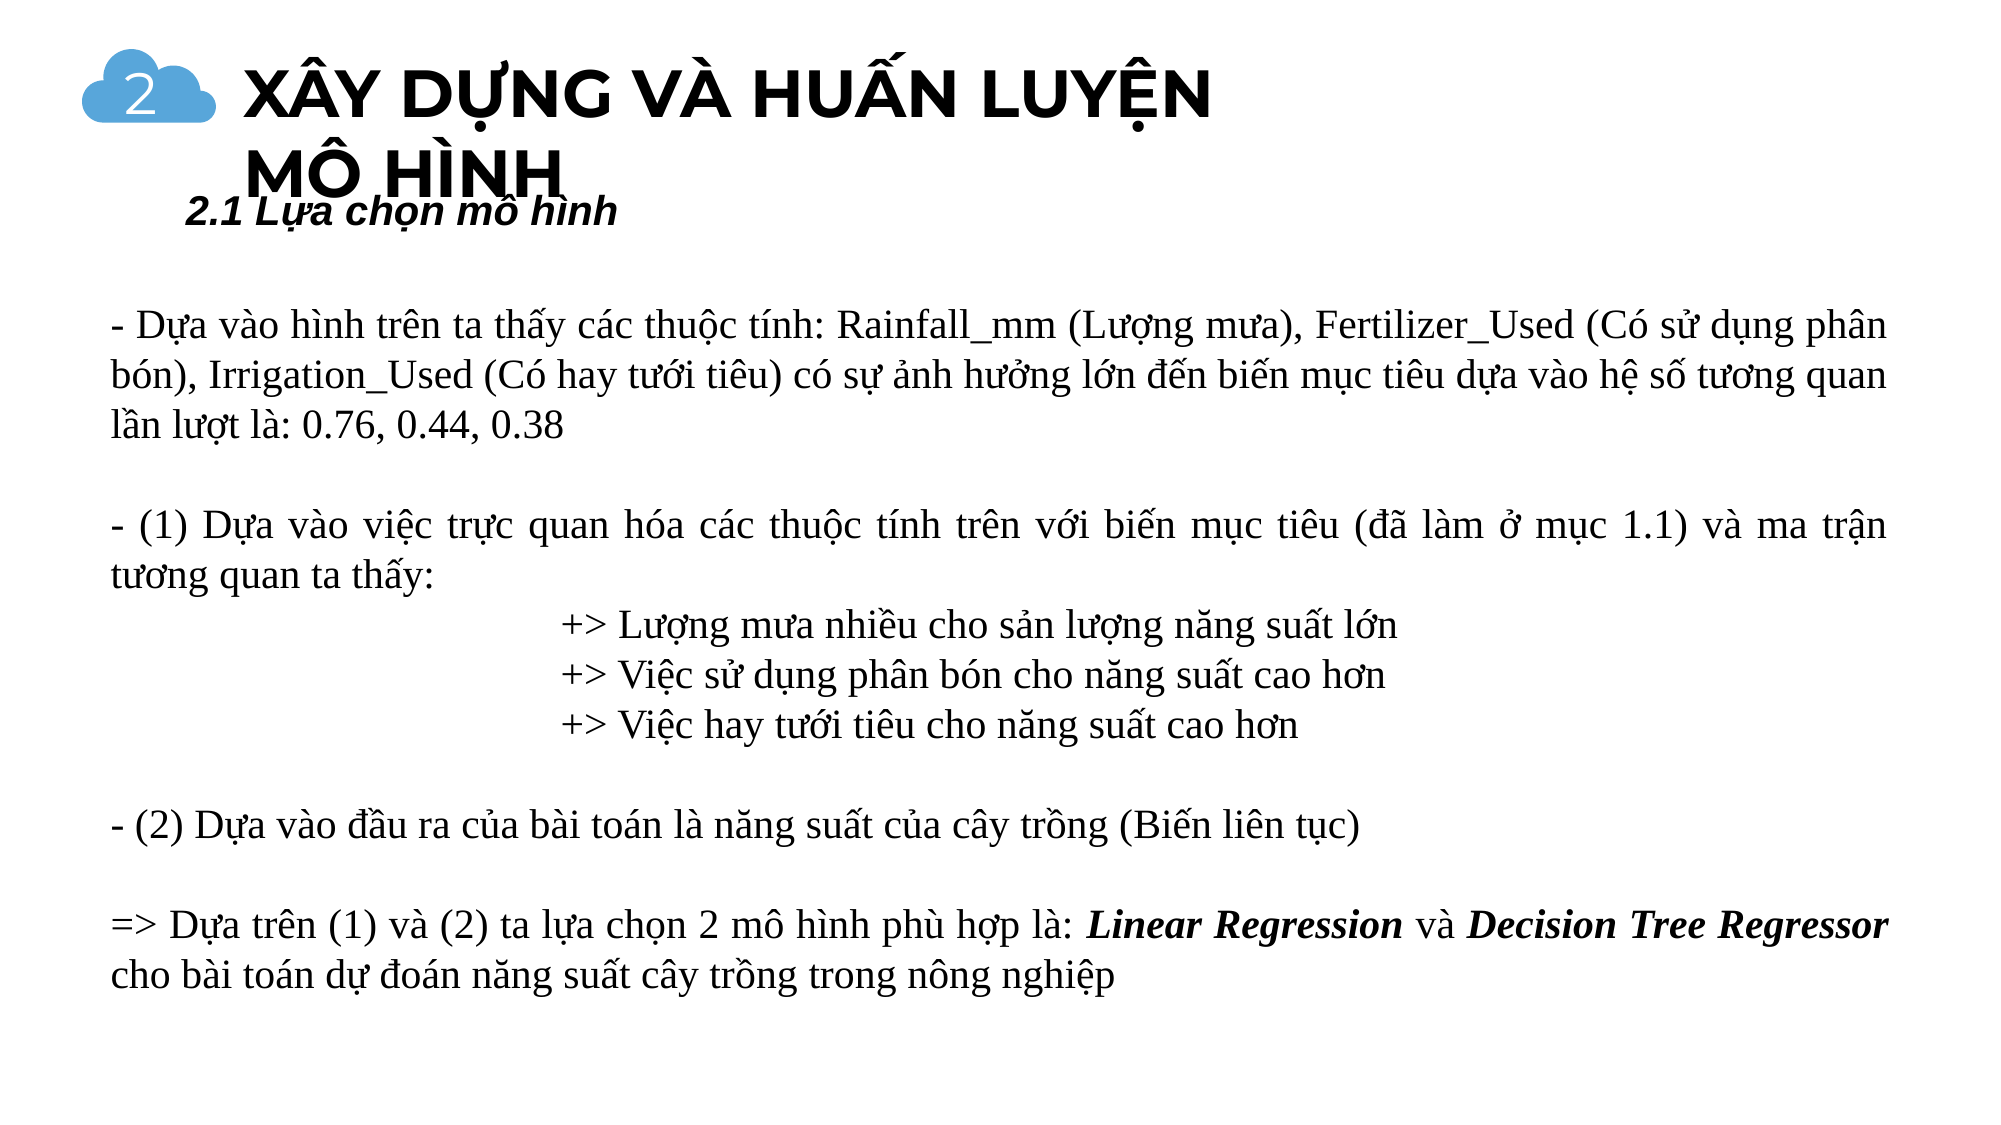

XÂY DỰNG VÀ HUẤN LUYỆN MÔ HÌNH
2

2.1 Lựa chọn mô hình
- Dựa vào hình trên ta thấy các thuộc tính: Rainfall_mm (Lượng mưa), Fertilizer_Used (Có sử dụng phân bón), Irrigation_Used (Có hay tưới tiêu) có sự ảnh hưởng lớn đến biến mục tiêu dựa vào hệ số tương quan lần lượt là: 0.76, 0.44, 0.38

- (1) Dựa vào việc trực quan hóa các thuộc tính trên với biến mục tiêu (đã làm ở mục 1.1) và ma trận tương quan ta thấy:
			+> Lượng mưa nhiều cho sản lượng năng suất lớn
			+> Việc sử dụng phân bón cho năng suất cao hơn
			+> Việc hay tưới tiêu cho năng suất cao hơn

- (2) Dựa vào đầu ra của bài toán là năng suất của cây trồng (Biến liên tục)

=> Dựa trên (1) và (2) ta lựa chọn 2 mô hình phù hợp là: Linear Regression và Decision Tree Regressor cho bài toán dự đoán năng suất cây trồng trong nông nghiệp